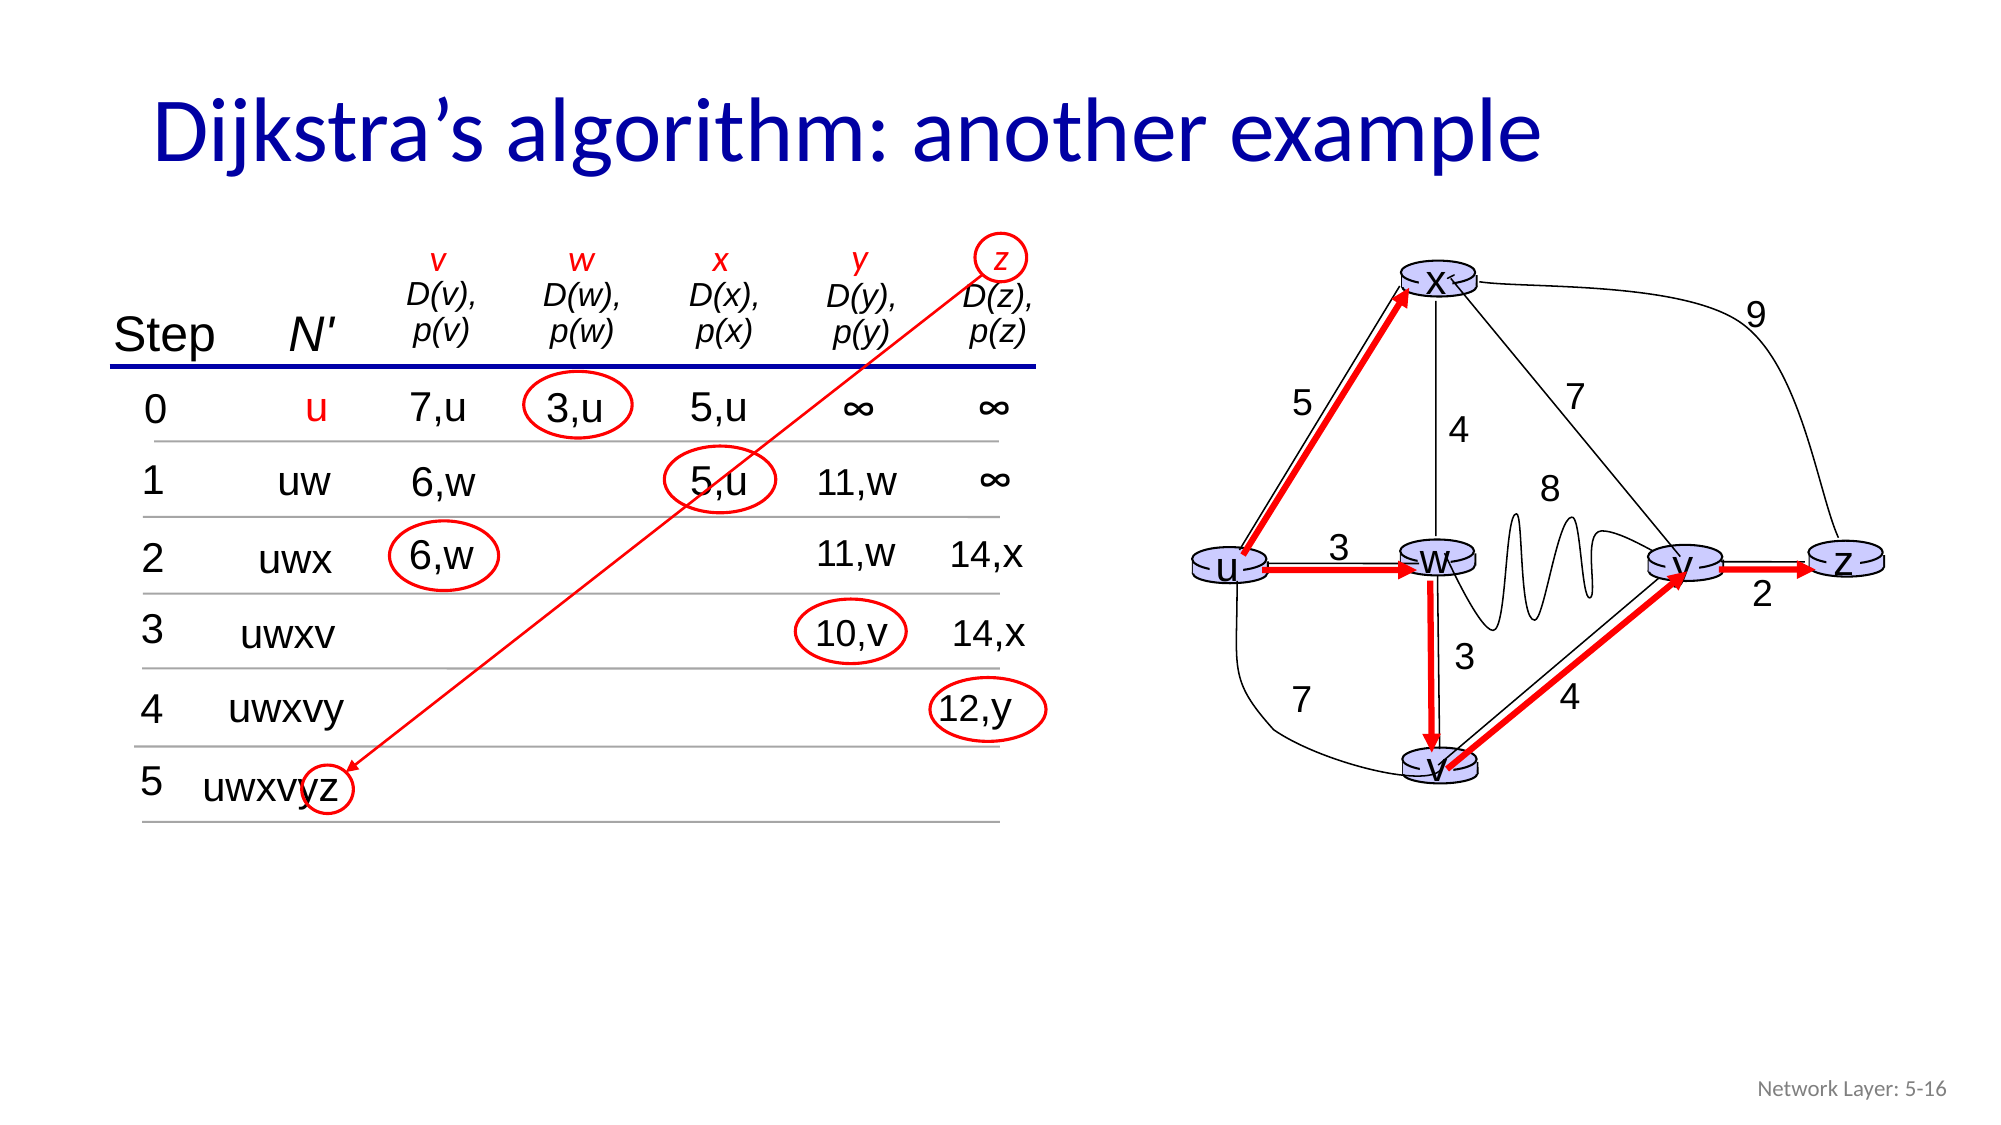

# Dijkstra’s algorithm: another example
z
y
x
w
v

x

9

7
5
4
8

3
w

z

y

u

2

3
4
7
v

D(v),
p(v)
D(x),
p(x)
D(w),
p(w)
D(z),
p(z)
D(y),
p(y)

Step

N'

∞
7,u
5,u
3,u
∞
u
0

∞
5,u
11,w

6,w
1

uw

11,w
14,x

6,w

2
uwx

3
10,v
14,x

uwxv

12,y
uwxvy
4

5
uwxvyz

Network Layer: 5-16